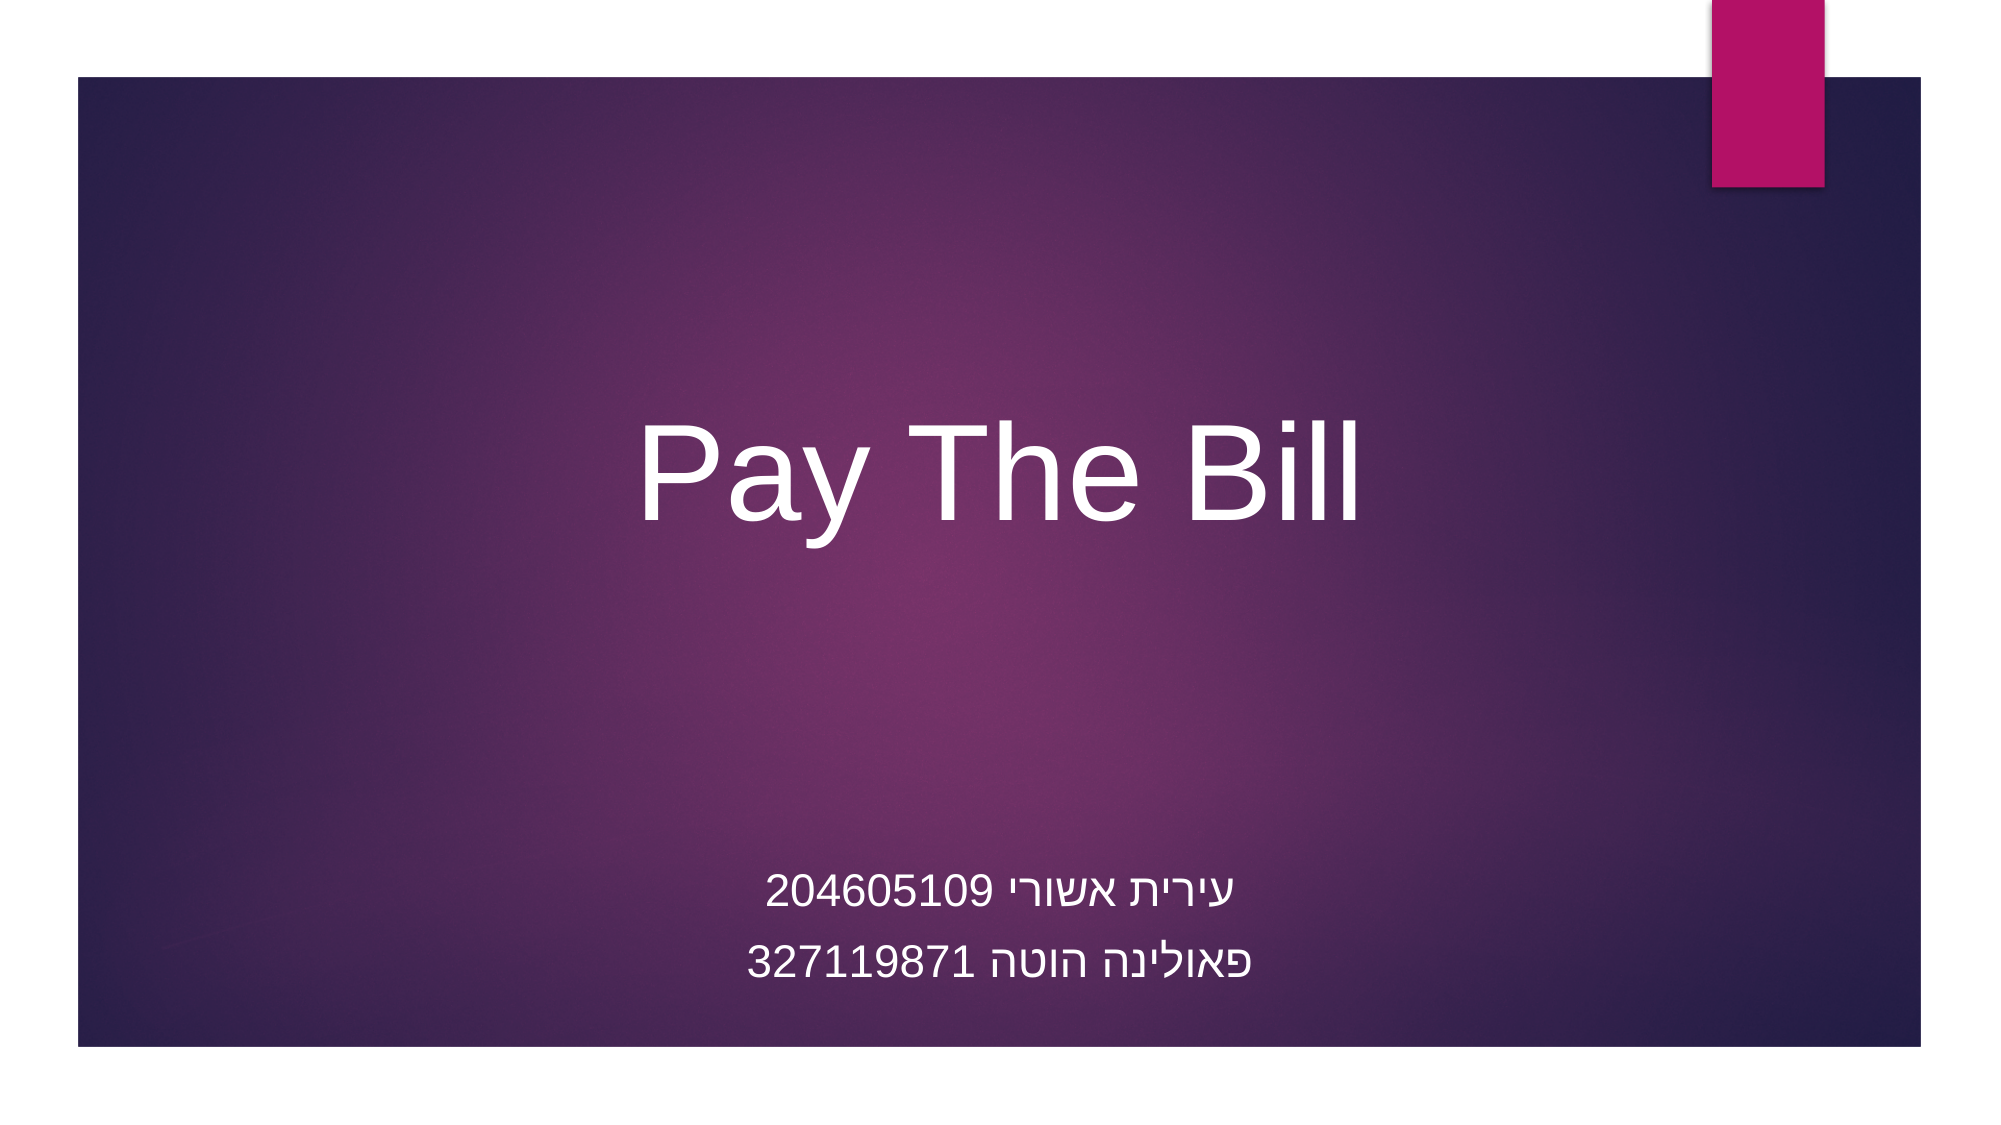

# Pay The Bill
עירית אשורי 204605109
פאולינה הוטה 327119871